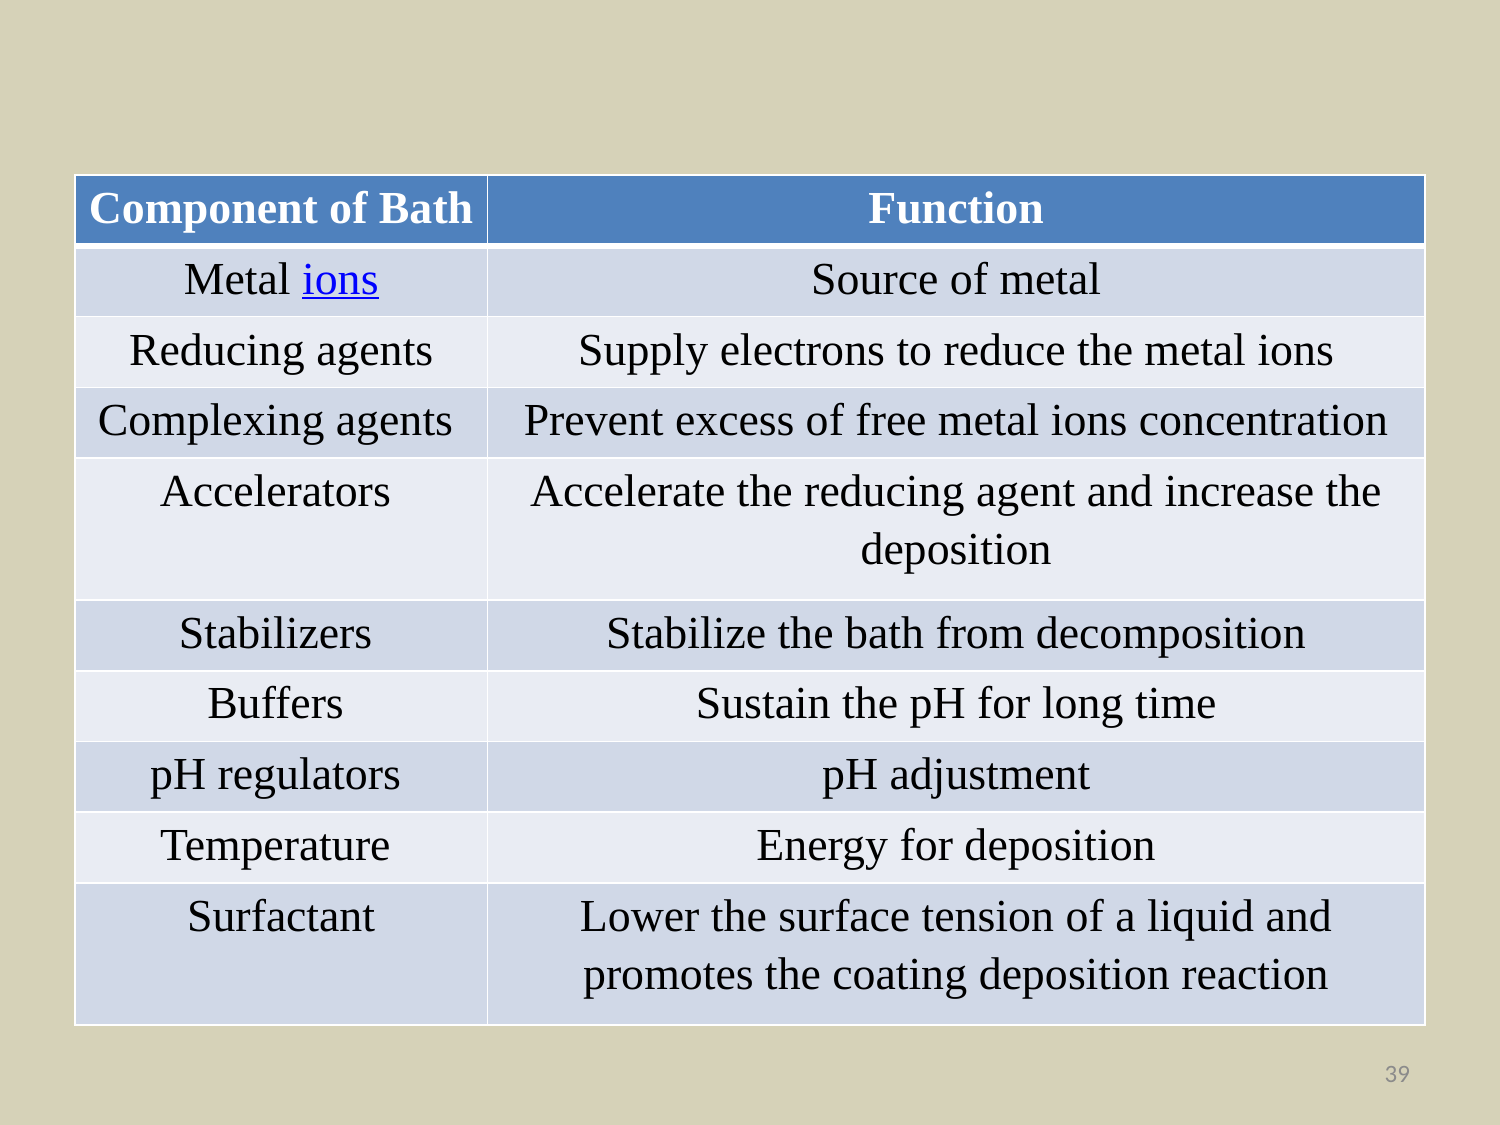

| Component of Bath | Function |
| --- | --- |
| Metal ions | Source of metal |
| Reducing agents | Supply electrons to reduce the metal ions |
| Complexing agents | Prevent excess of free metal ions concentration |
| Accelerators | Accelerate the reducing agent and increase the deposition |
| Stabilizers | Stabilize the bath from decomposition |
| Buffers | Sustain the pH for long time |
| pH regulators | pH adjustment |
| Temperature | Energy for deposition |
| Surfactant | Lower the surface tension of a liquid and promotes the coating deposition reaction |
39